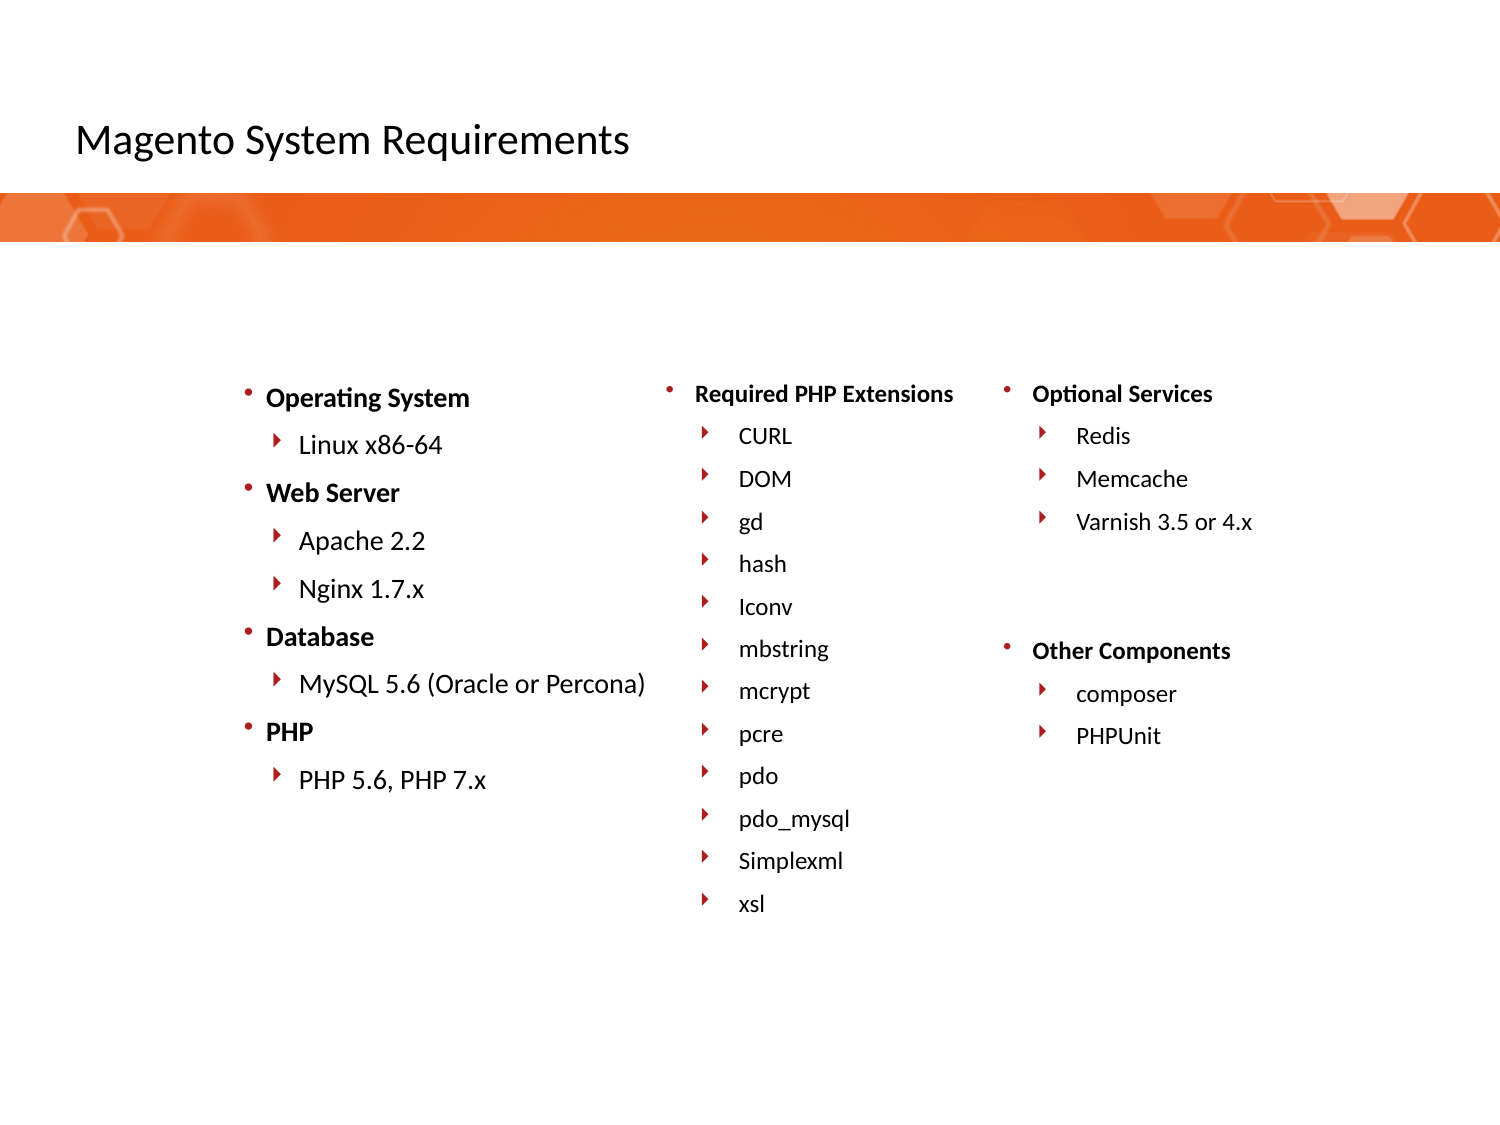

# Magento System Requirements
Operating System
Linux x86-64
Web Server
Apache 2.2
Nginx 1.7.x
Database
MySQL 5.6 (Oracle or Percona)
PHP
PHP 5.6, PHP 7.x
Required PHP Extensions
CURL
DOM
gd
hash
Iconv
mbstring
mcrypt
pcre
pdo
pdo_mysql
Simplexml
xsl

Optional Services
Redis
Memcache
Varnish 3.5 or 4.x
Other Components
composer
PHPUnit